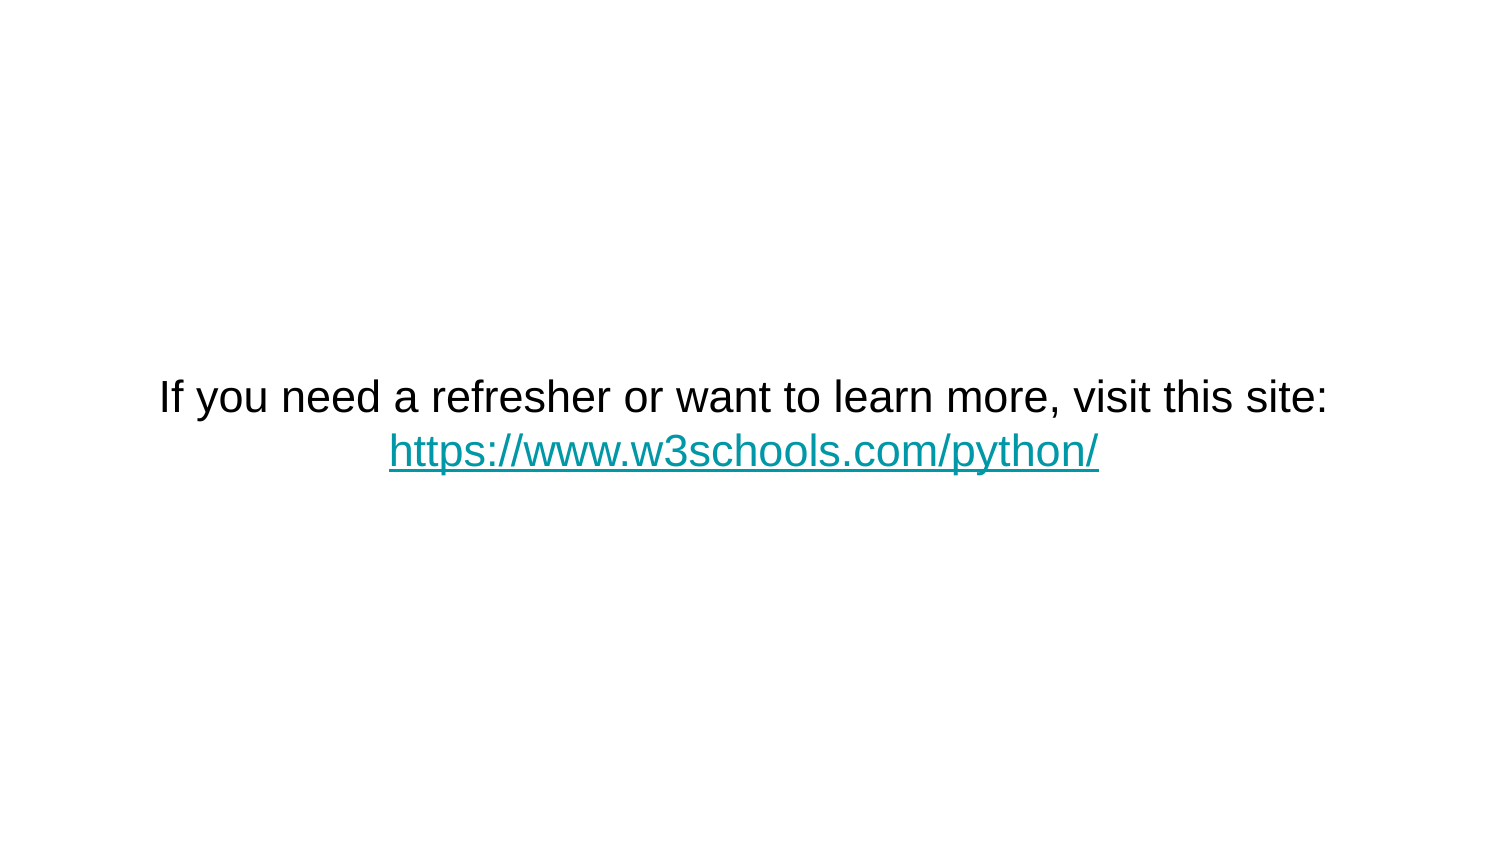

# If you need a refresher or want to learn more, visit this site: https://www.w3schools.com/python/